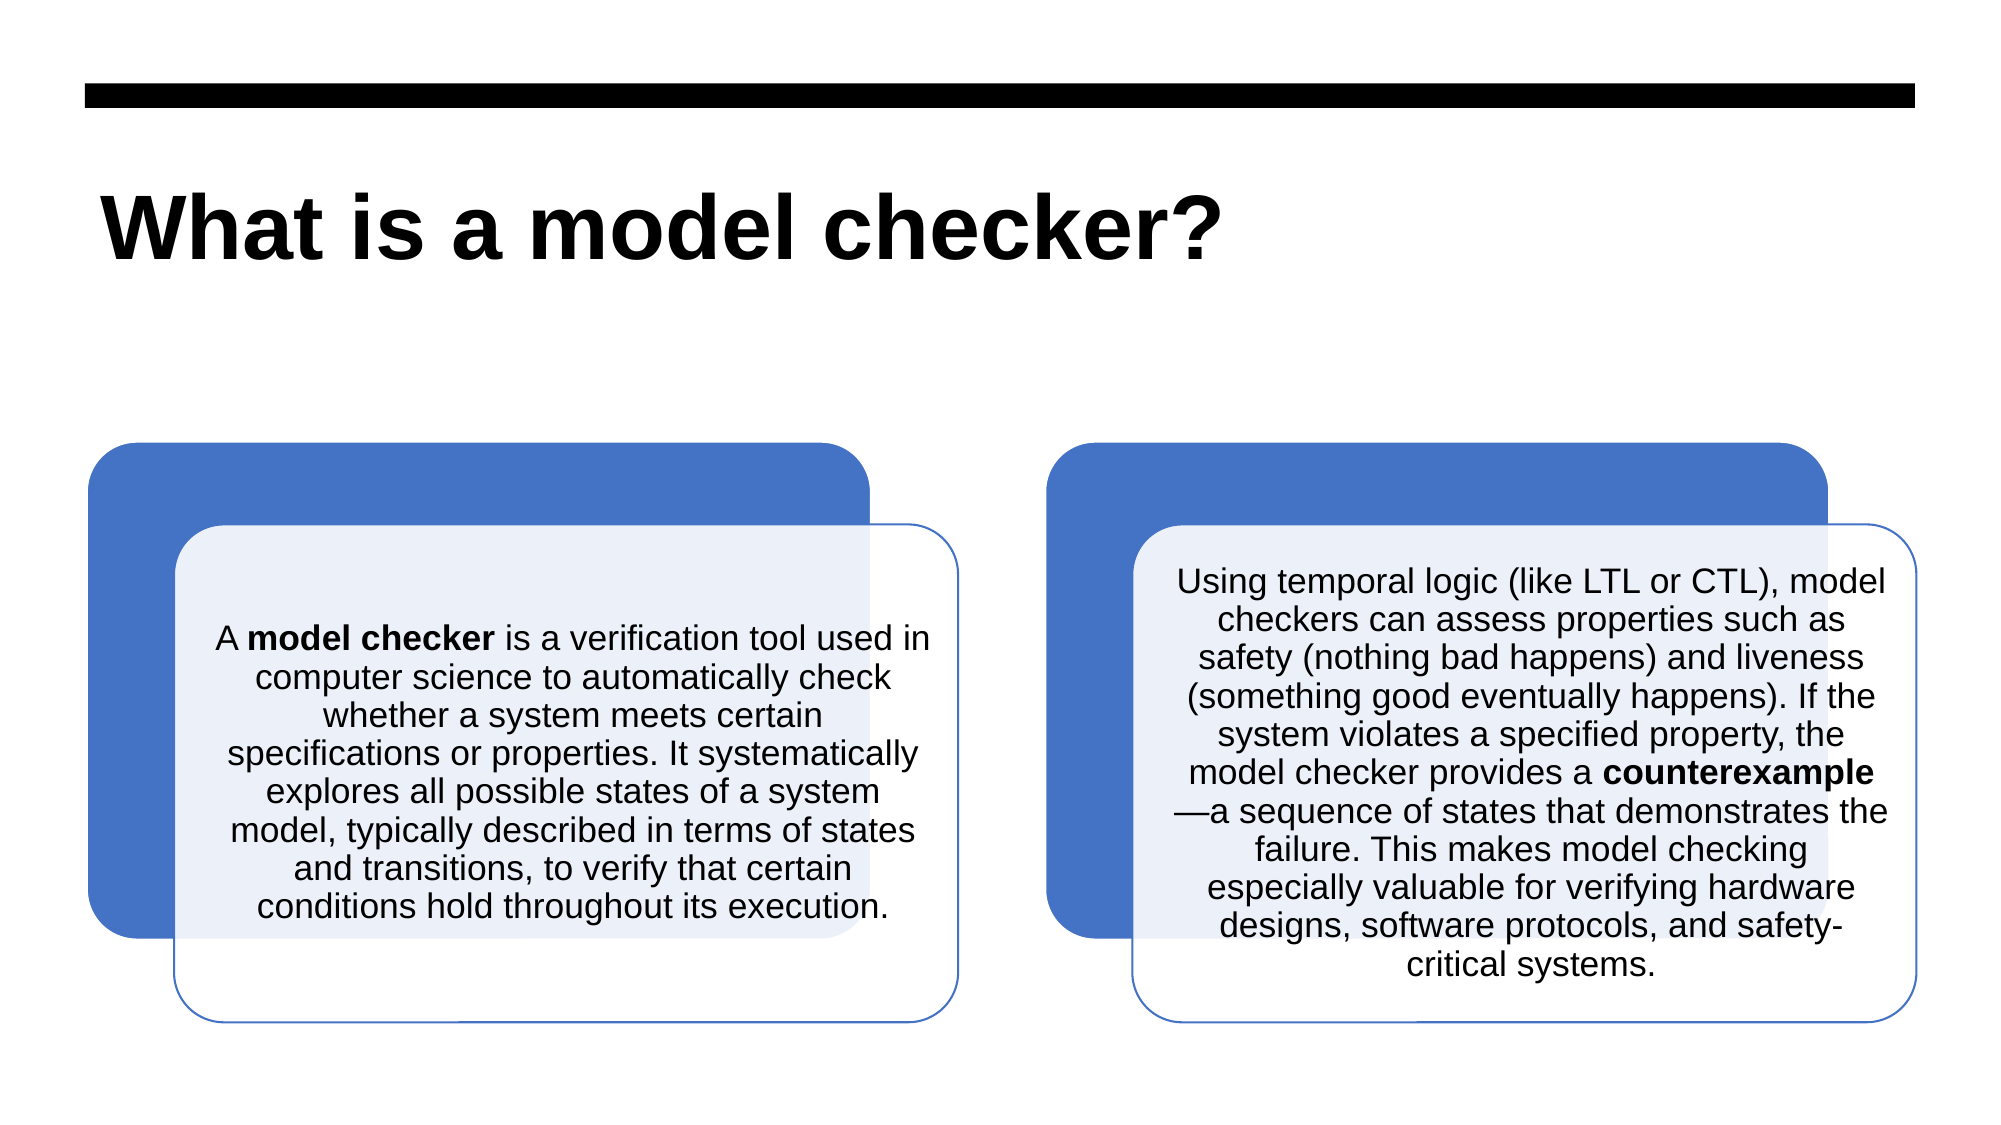

# What is a model checker?
A model checker is a verification tool used in computer science to automatically check whether a system meets certain specifications or properties. It systematically explores all possible states of a system model, typically described in terms of states and transitions, to verify that certain conditions hold throughout its execution.
Using temporal logic (like LTL or CTL), model checkers can assess properties such as safety (nothing bad happens) and liveness (something good eventually happens). If the system violates a specified property, the model checker provides a counterexample—a sequence of states that demonstrates the failure. This makes model checking especially valuable for verifying hardware designs, software protocols, and safety-critical systems.